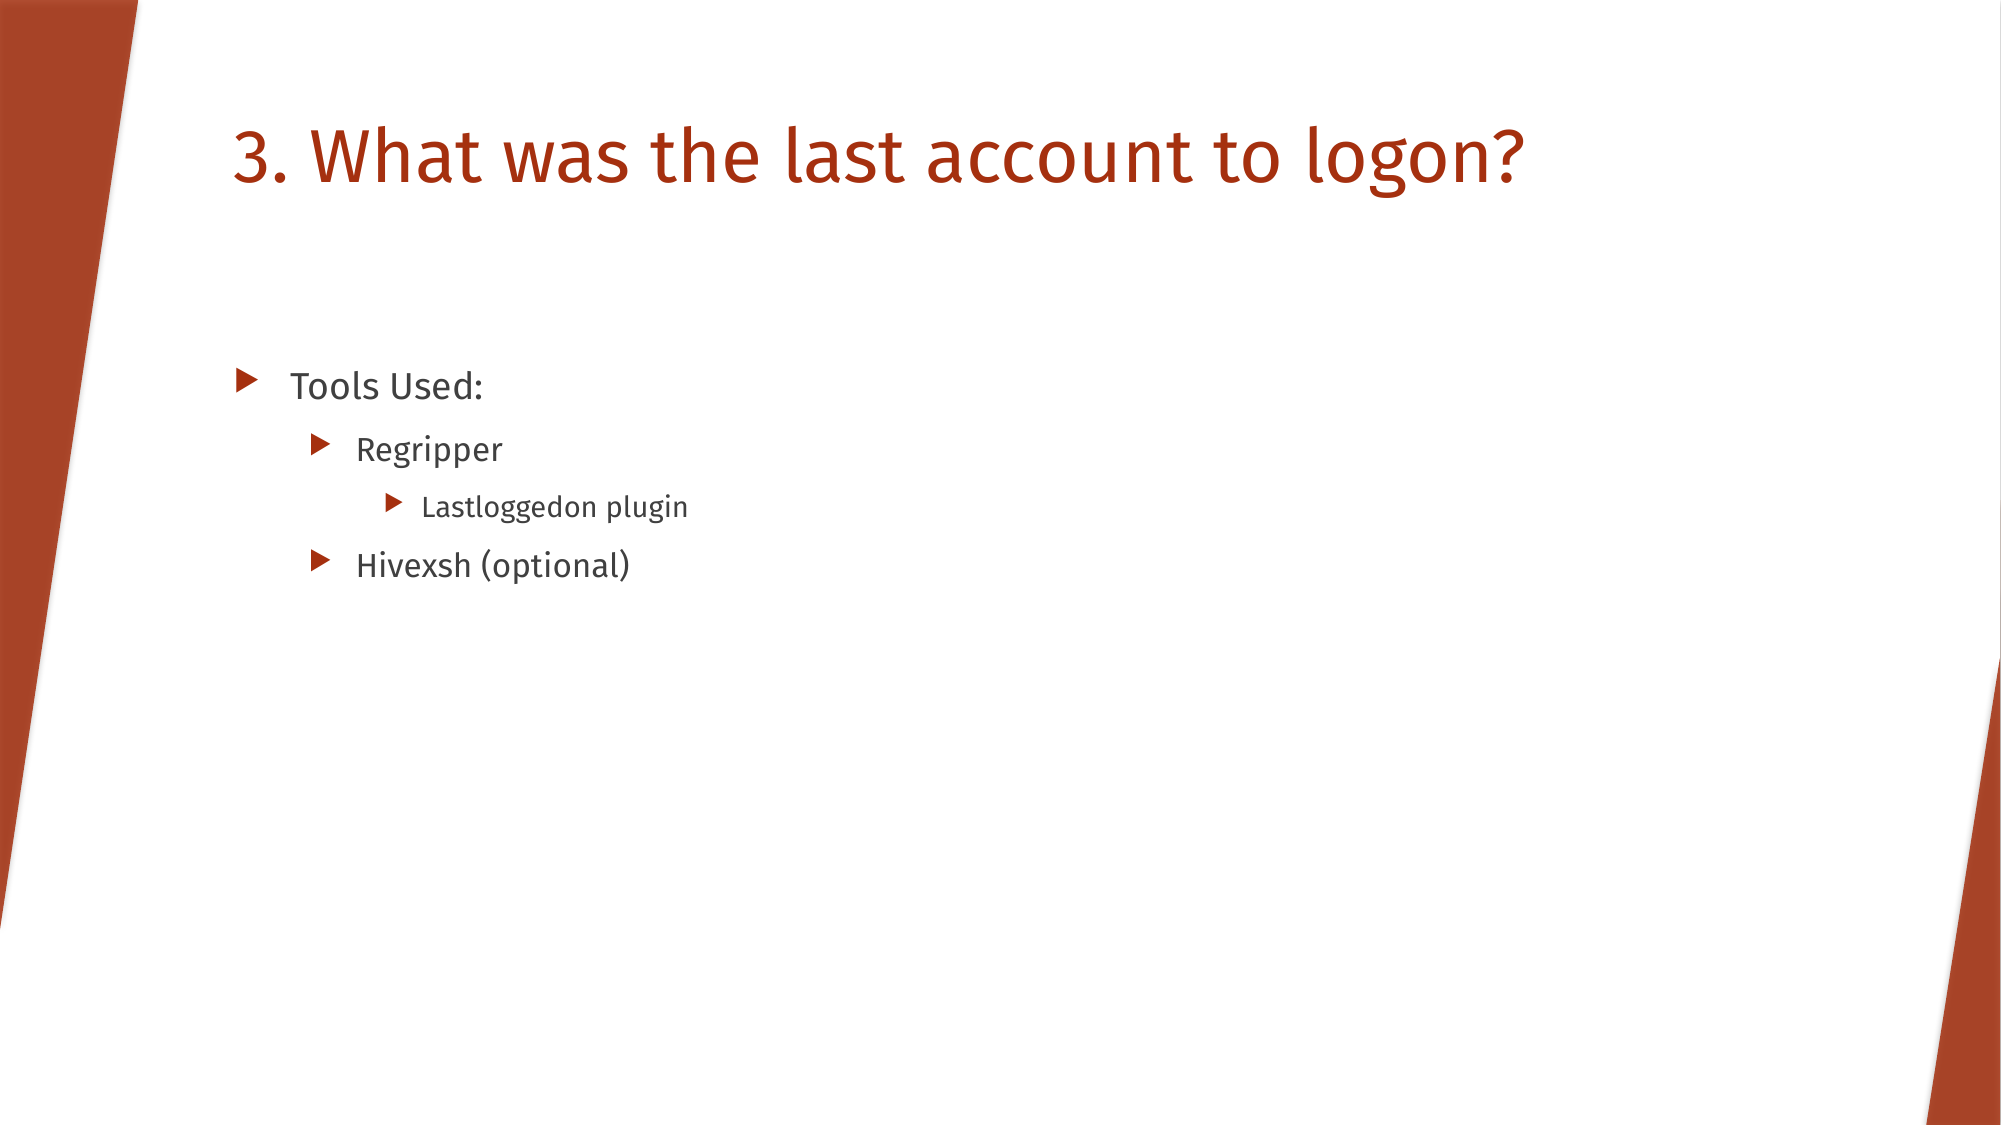

# 3. What was the last account to logon?
Tools Used:
Regripper
Lastloggedon plugin
Hivexsh (optional)